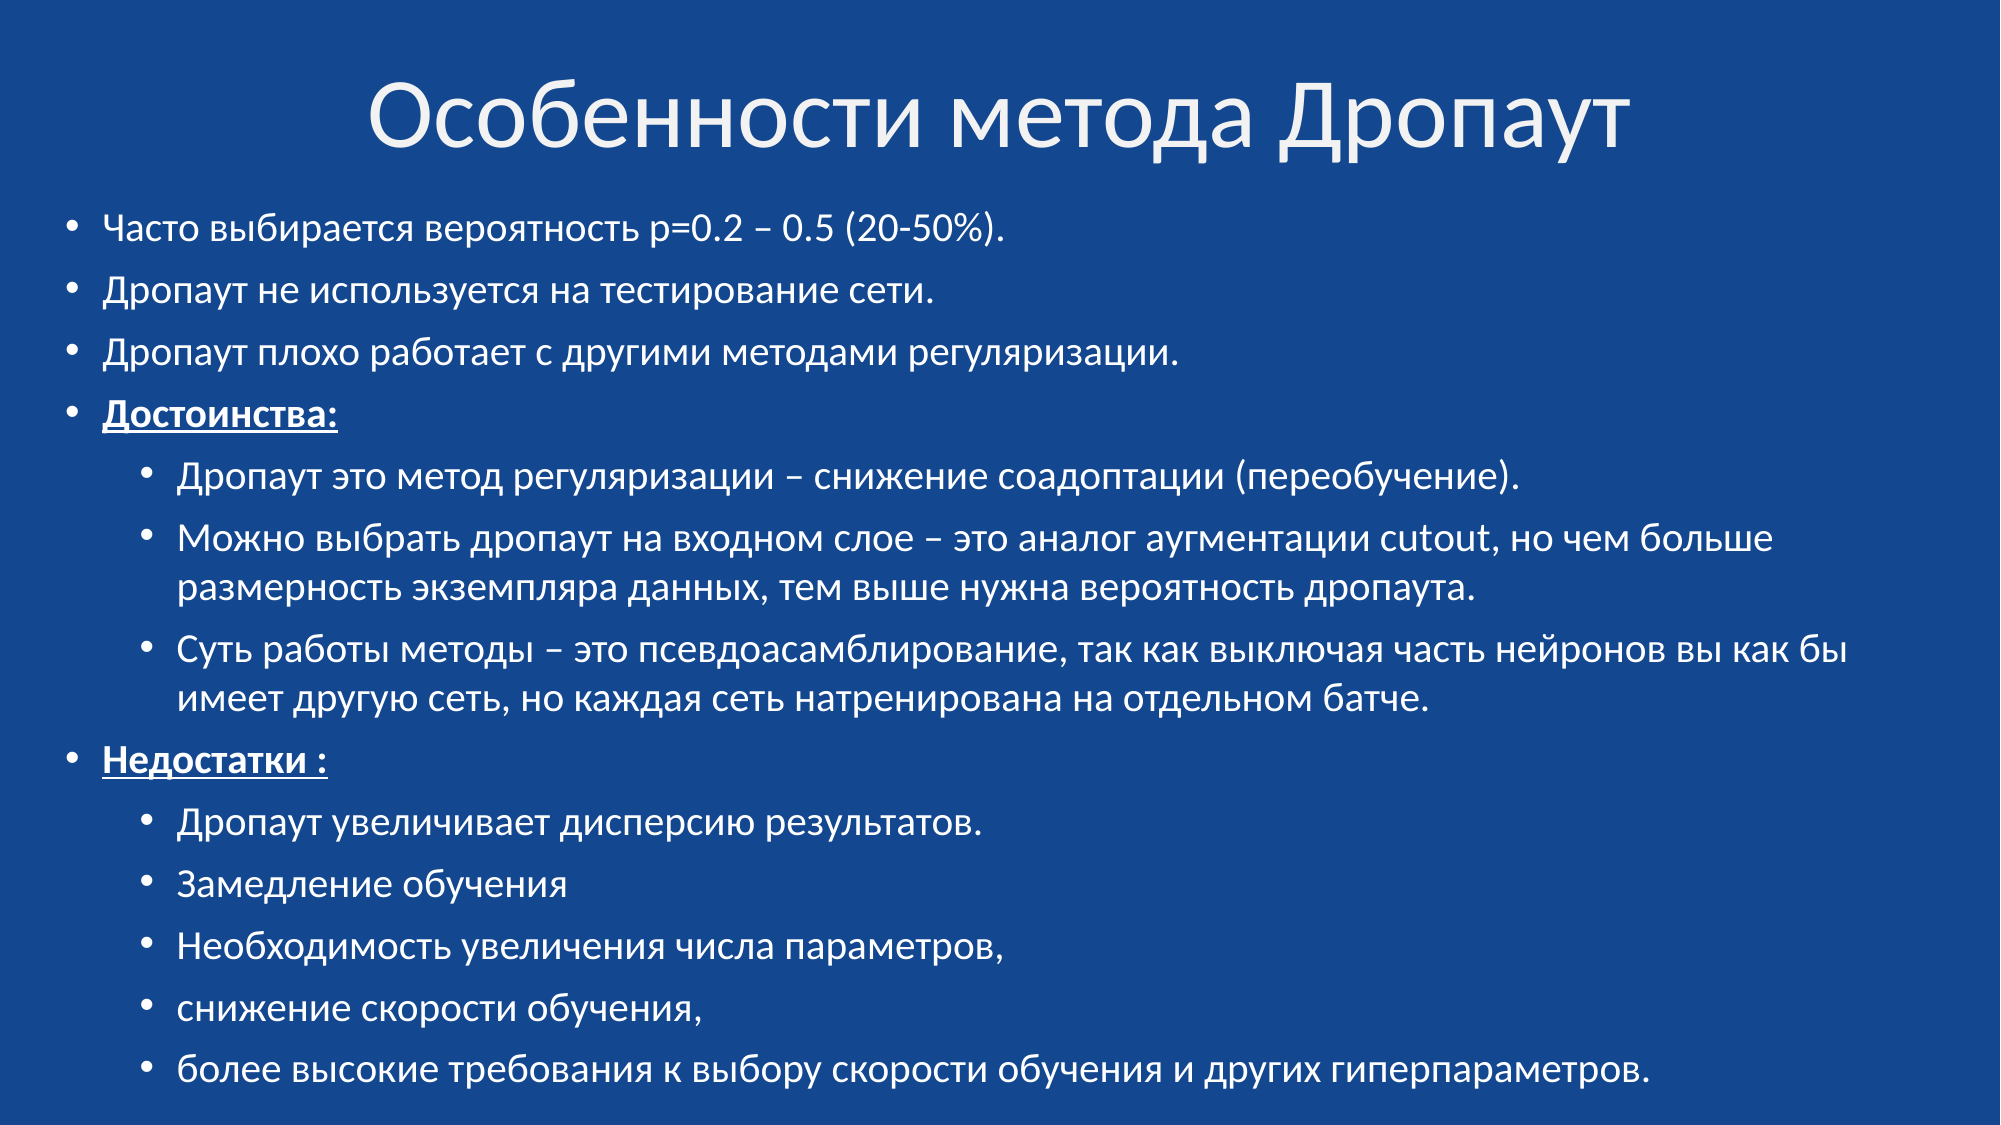

# Особенности метода Дропаут
Часто выбирается вероятность р=0.2 – 0.5 (20-50%).
Дропаут не используется на тестирование сети.
Дропаут плохо работает с другими методами регуляризации.
Достоинства:
Дропаут это метод регуляризации – снижение соадоптации (переобучение).
Можно выбрать дропаут на входном слое – это аналог аугментации cutout, но чем больше размерность экземпляра данных, тем выше нужна вероятность дропаута.
Суть работы методы – это псевдоасамблирование, так как выключая часть нейронов вы как бы имеет другую сеть, но каждая сеть натренирована на отдельном батче.
Недостатки :
Дропаут увеличивает дисперсию результатов.
Замедление обучения
Необходимость увеличения числа параметров,
снижение скорости обучения,
более высокие требования к выбору скорости обучения и других гиперпараметров.